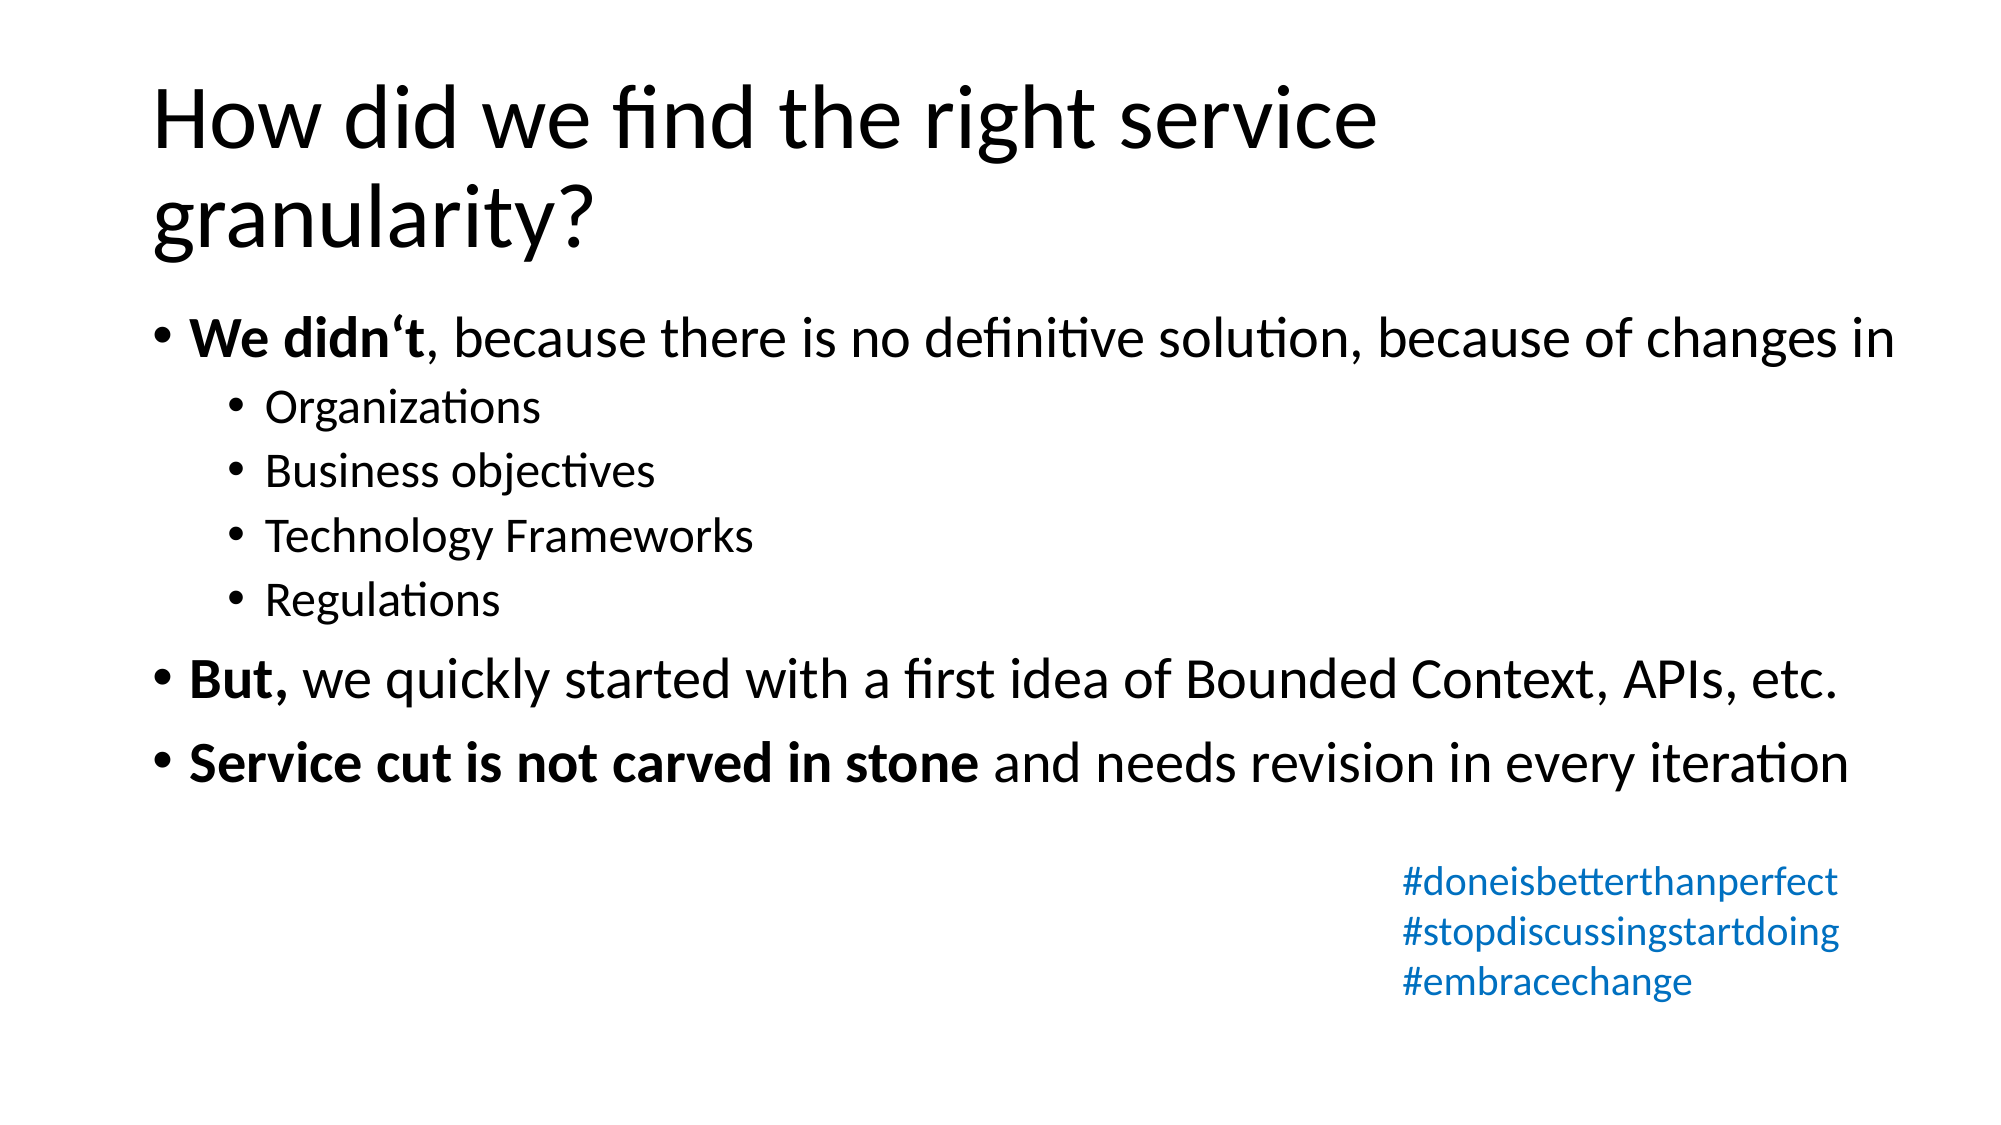

# How did we find the right service granularity?
We didn‘t, because there is no definitive solution, because of changes in
Organizations
Business objectives
Technology Frameworks
Regulations
But, we quickly started with a first idea of Bounded Context, APIs, etc.
Service cut is not carved in stone and needs revision in every iteration
#doneisbetterthanperfect
#stopdiscussingstartdoing
#embracechange